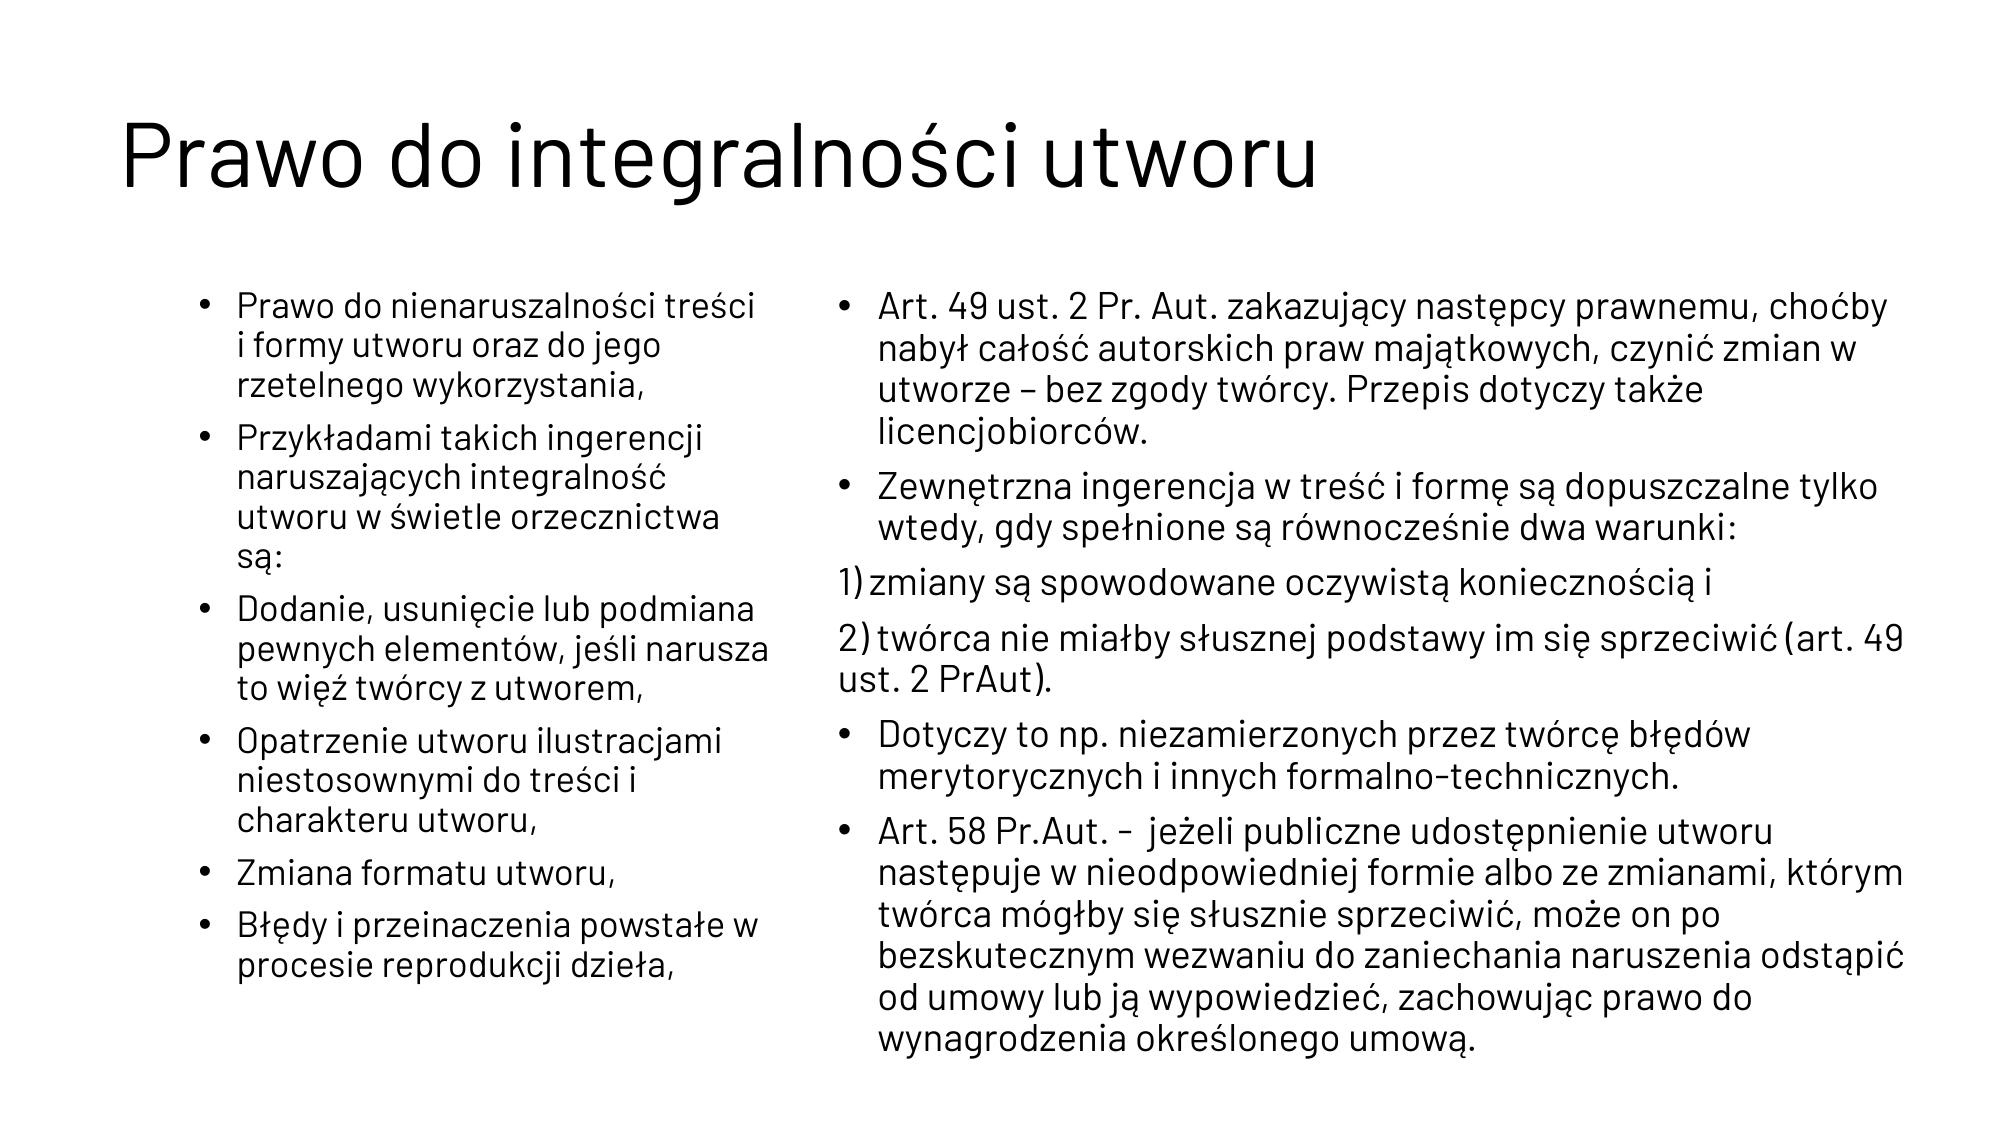

# Prawo do integralności utworu
Prawo do nienaruszalności treści i formy utworu oraz do jego rzetelnego wykorzystania,
Przykładami takich ingerencji naruszających integralność utworu w świetle orzecznictwa są:
Dodanie, usunięcie lub podmiana pewnych elementów, jeśli narusza to więź twórcy z utworem,
Opatrzenie utworu ilustracjami niestosownymi do treści i charakteru utworu,
Zmiana formatu utworu,
Błędy i przeinaczenia powstałe w procesie reprodukcji dzieła,

Art. 49 ust. 2 Pr. Aut. zakazujący następcy prawnemu, choćby nabył całość autorskich praw majątkowych, czynić zmian w utworze – bez zgody twórcy. Przepis dotyczy także licencjobiorców.
Zewnętrzna ingerencja w treść i formę są dopuszczalne tylko wtedy, gdy spełnione są równocześnie dwa warunki:
1) zmiany są spowodowane oczywistą koniecznością i
2) twórca nie miałby słusznej podstawy im się sprzeciwić (art. 49 ust. 2 PrAut).
Dotyczy to np. niezamierzonych przez twórcę błędów merytorycznych i innych formalno-technicznych.
Art. 58 Pr.Aut. -  jeżeli publiczne udostępnienie utworu następuje w nieodpowiedniej formie albo ze zmianami, którym twórca mógłby się słusznie sprzeciwić, może on po bezskutecznym wezwaniu do zaniechania naruszenia odstąpić od umowy lub ją wypowiedzieć, zachowując prawo do wynagrodzenia określonego umową.